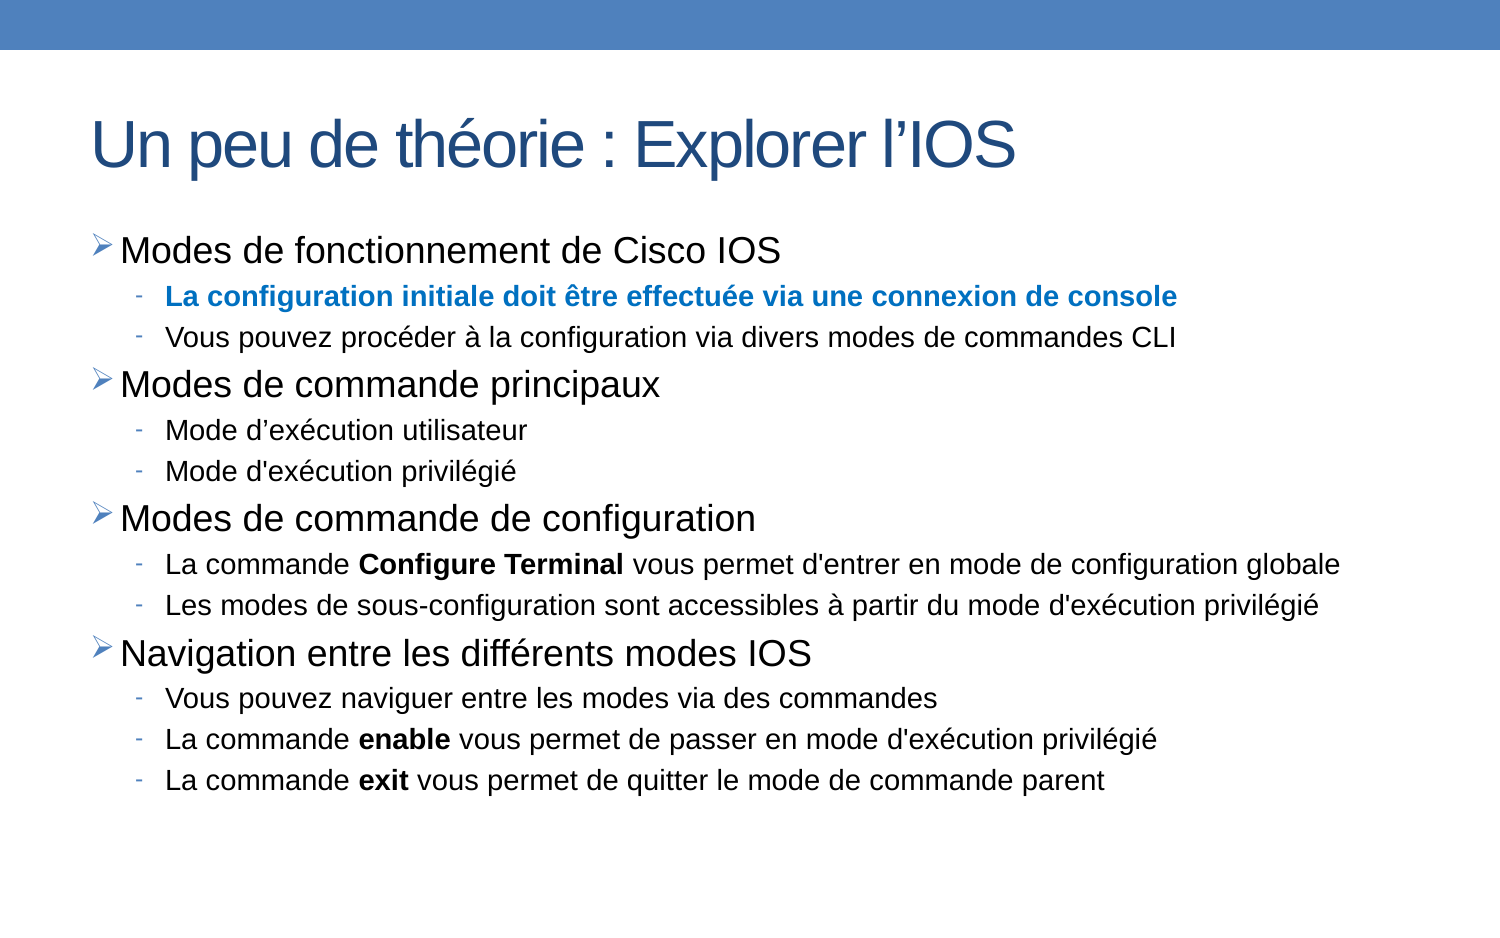

# Un peu de théorie : Explorer l’IOS
Modes de fonctionnement de Cisco IOS
La configuration initiale doit être effectuée via une connexion de console
Vous pouvez procéder à la configuration via divers modes de commandes CLI
Modes de commande principaux
Mode d’exécution utilisateur
Mode d'exécution privilégié
Modes de commande de configuration
La commande Configure Terminal vous permet d'entrer en mode de configuration globale
Les modes de sous-configuration sont accessibles à partir du mode d'exécution privilégié
Navigation entre les différents modes IOS
Vous pouvez naviguer entre les modes via des commandes
La commande enable vous permet de passer en mode d'exécution privilégié
La commande exit vous permet de quitter le mode de commande parent